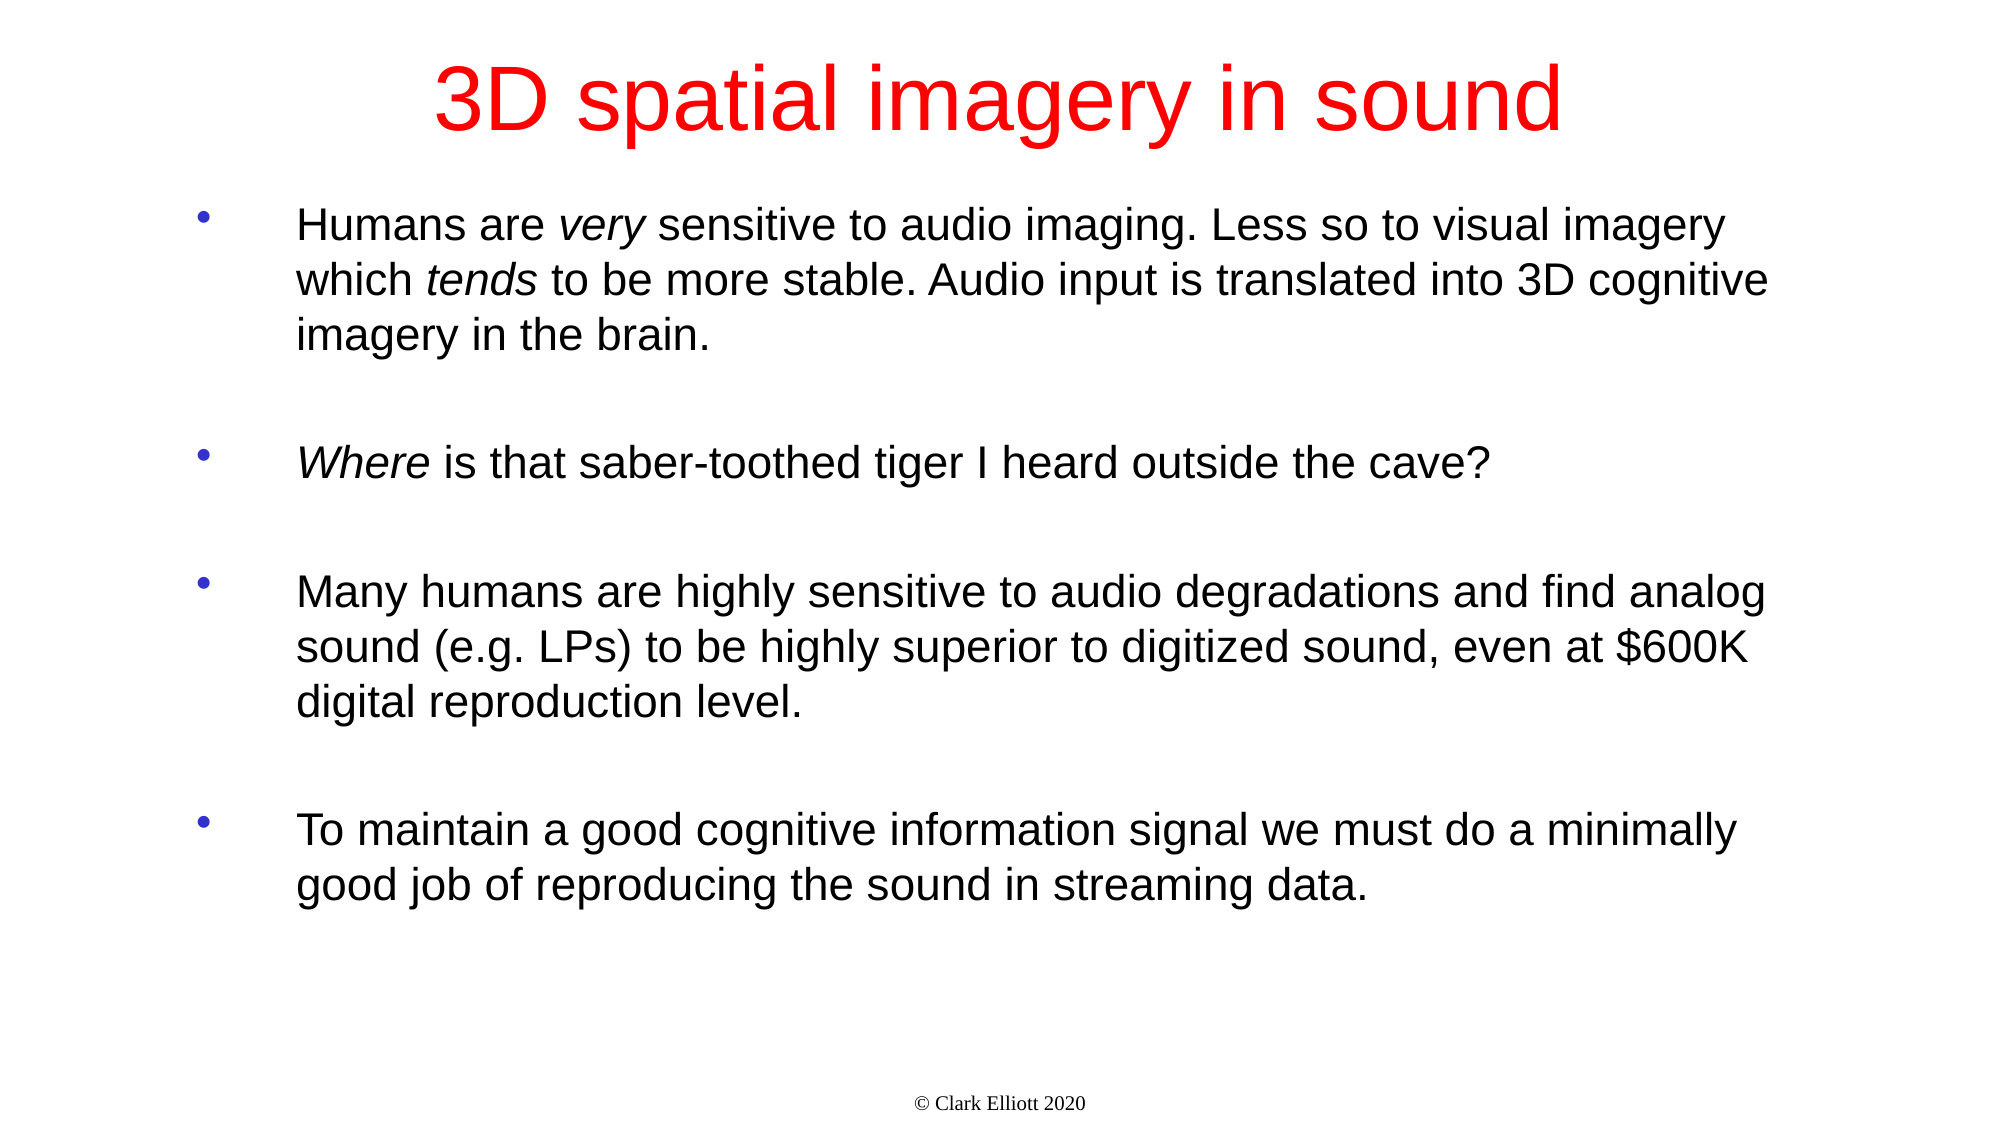

# 3D spatial imagery in sound
Humans are very sensitive to audio imaging. Less so to visual imagery which tends to be more stable. Audio input is translated into 3D cognitive imagery in the brain.

Where is that saber-toothed tiger I heard outside the cave?

Many humans are highly sensitive to audio degradations and find analog sound (e.g. LPs) to be highly superior to digitized sound, even at $600K digital reproduction level.

To maintain a good cognitive information signal we must do a minimally good job of reproducing the sound in streaming data.

© Clark Elliott 2020